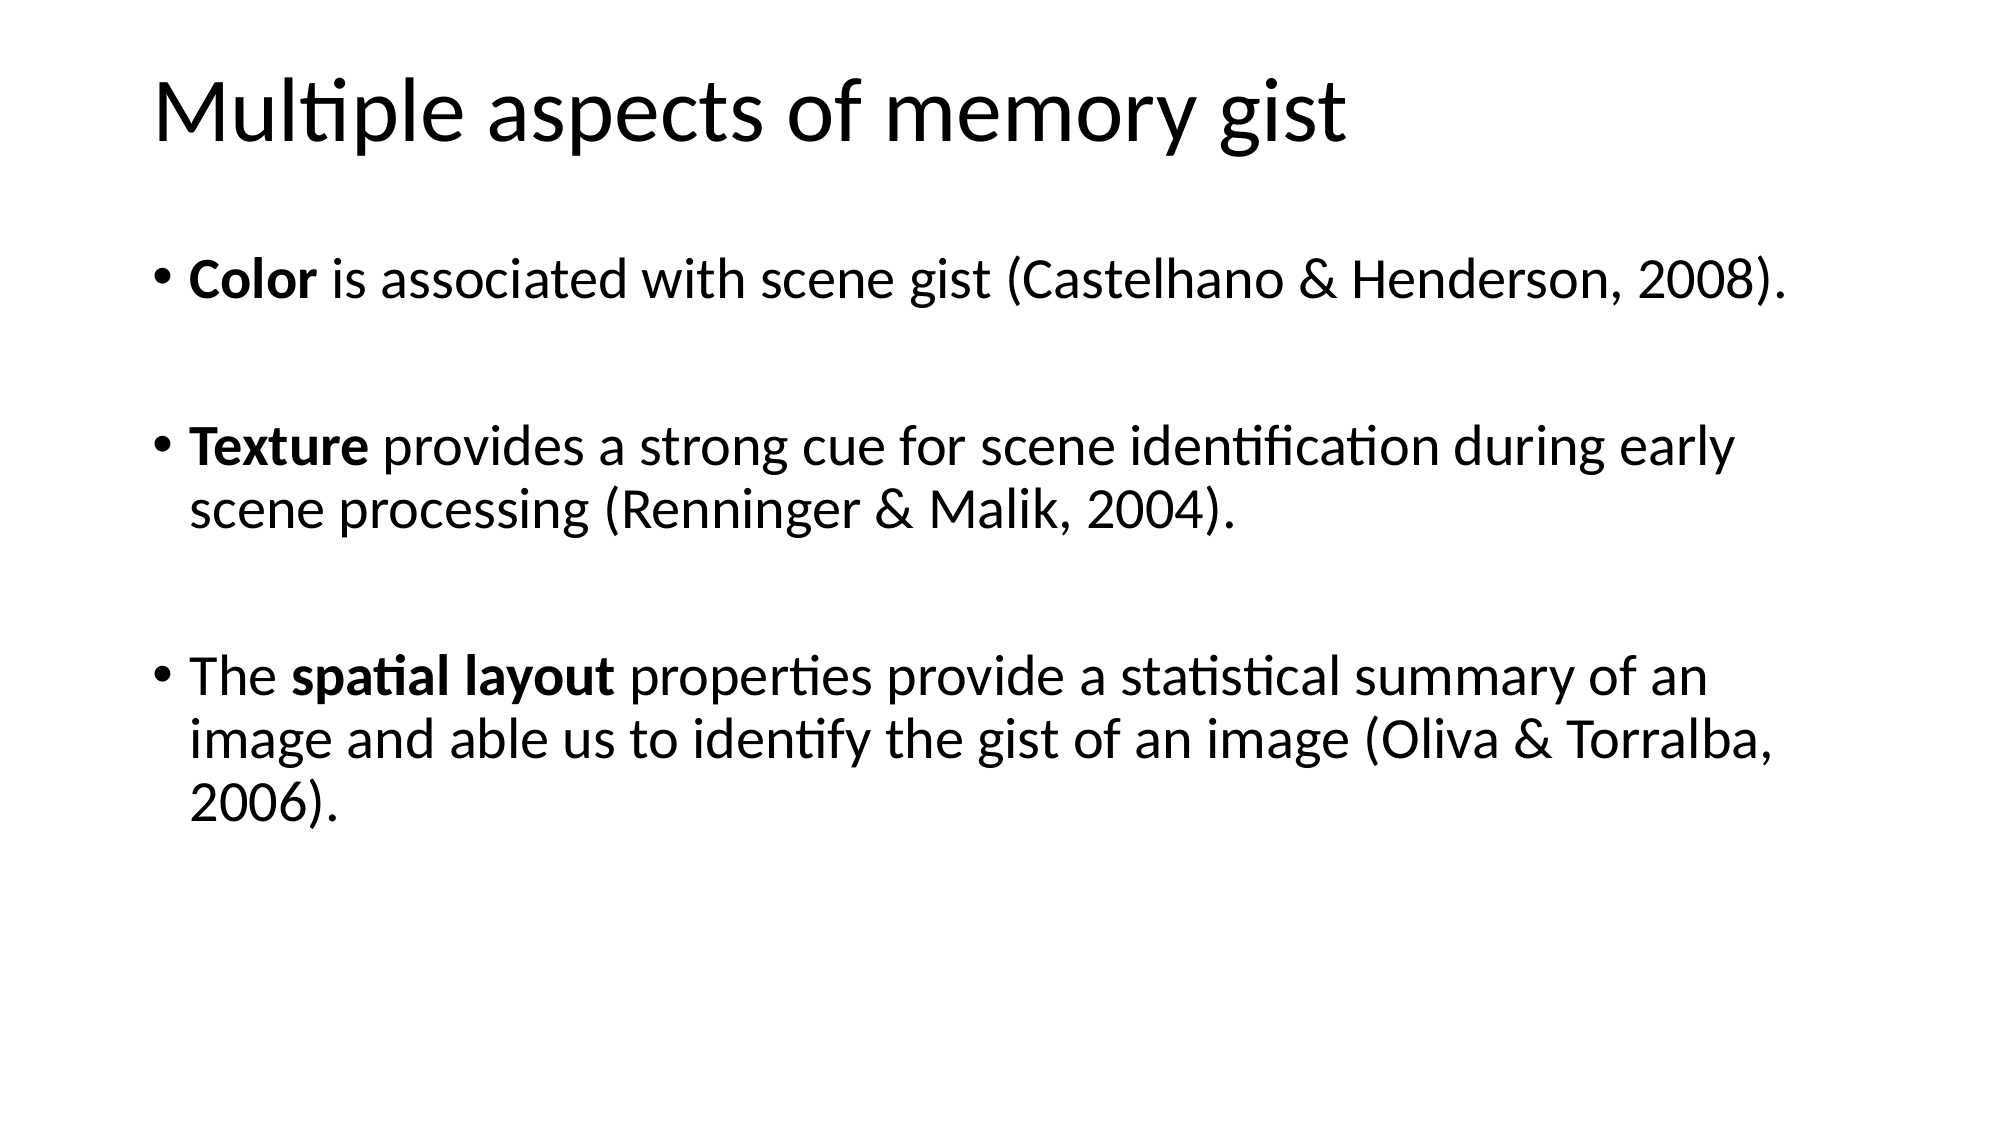

# Multiple aspects of memory gist
Color is associated with scene gist (Castelhano & Henderson, 2008).

Texture provides a strong cue for scene identification during early scene processing (Renninger & Malik, 2004).

The spatial layout properties provide a statistical summary of an image and able us to identify the gist of an image (Oliva & Torralba, 2006).